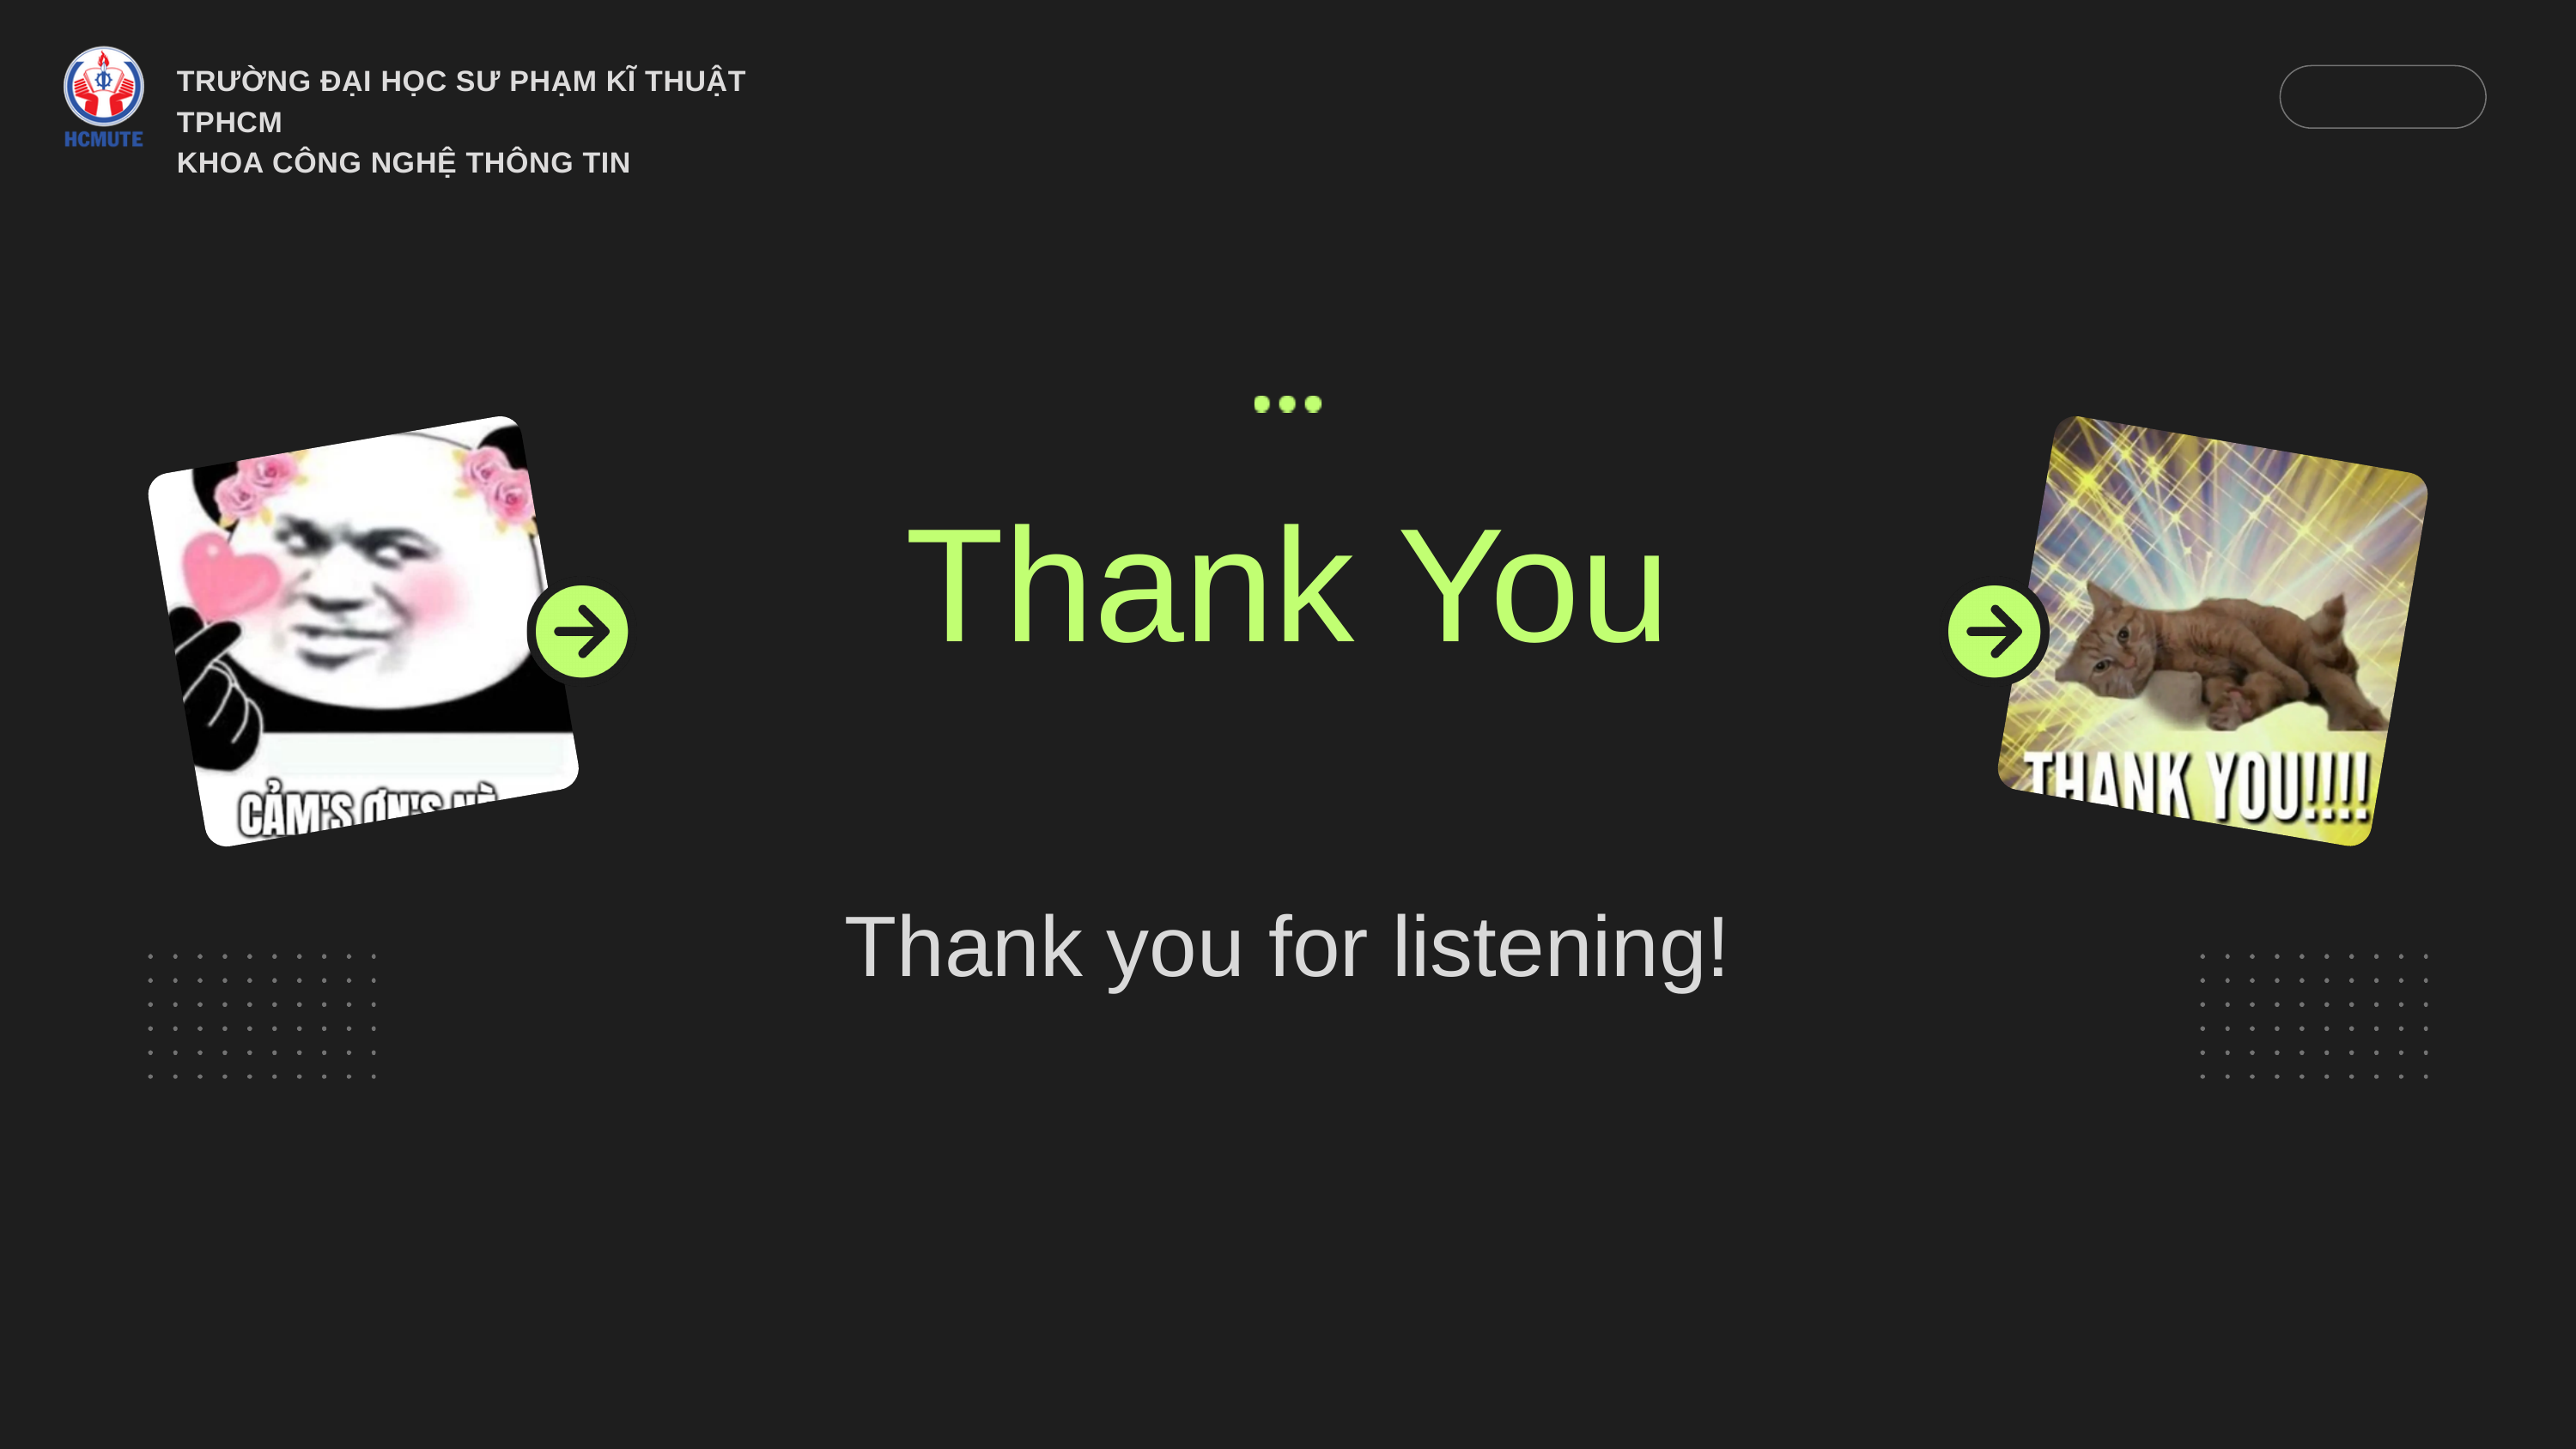

TRƯỜNG ĐẠI HỌC SƯ PHẠM KĨ THUẬT TPHCM
KHOA CÔNG NGHỆ THÔNG TIN

Thank You

Thank you for listening!